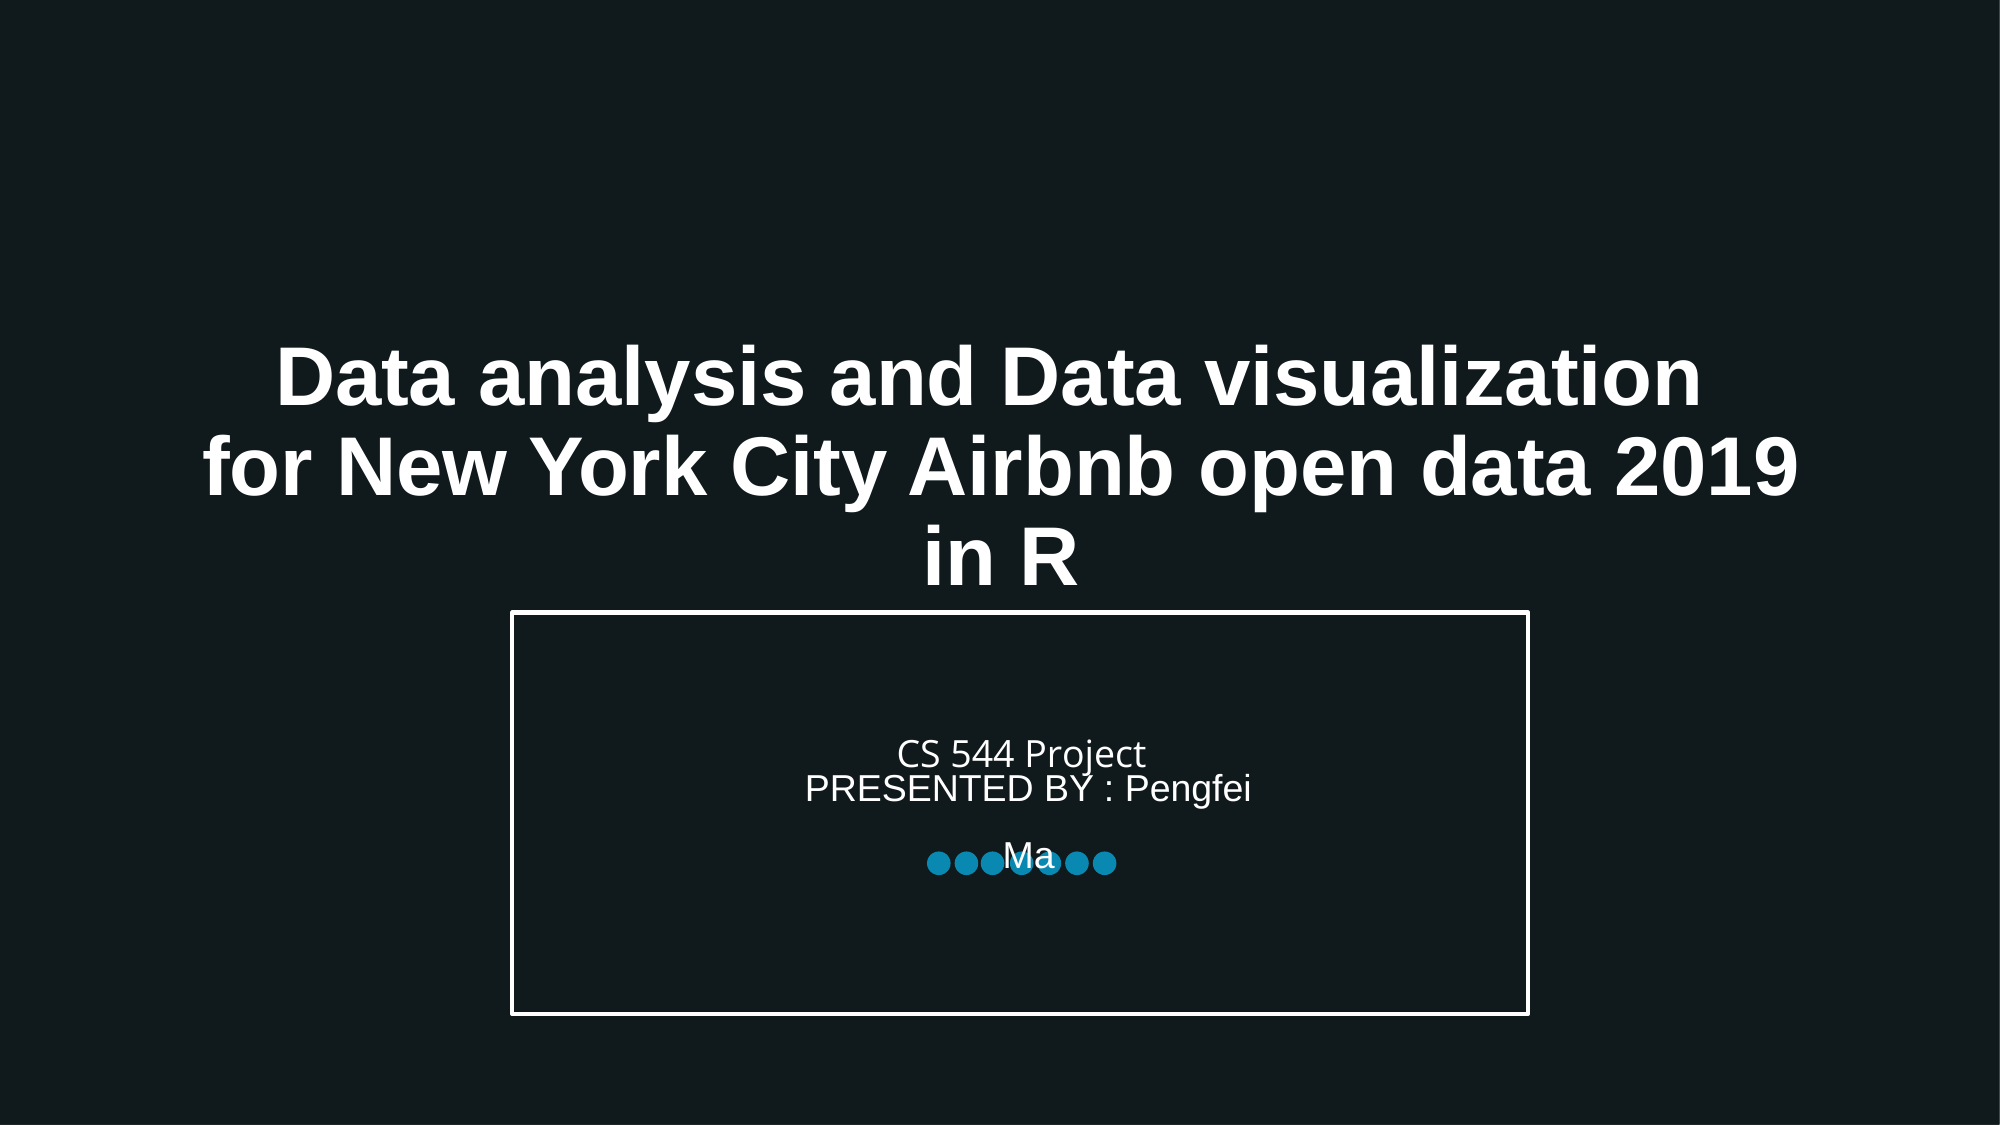

Data analysis and Data visualization
for New York City Airbnb open data 2019 in R

CS 544 Project
PRESENTED BY : Pengfei Ma